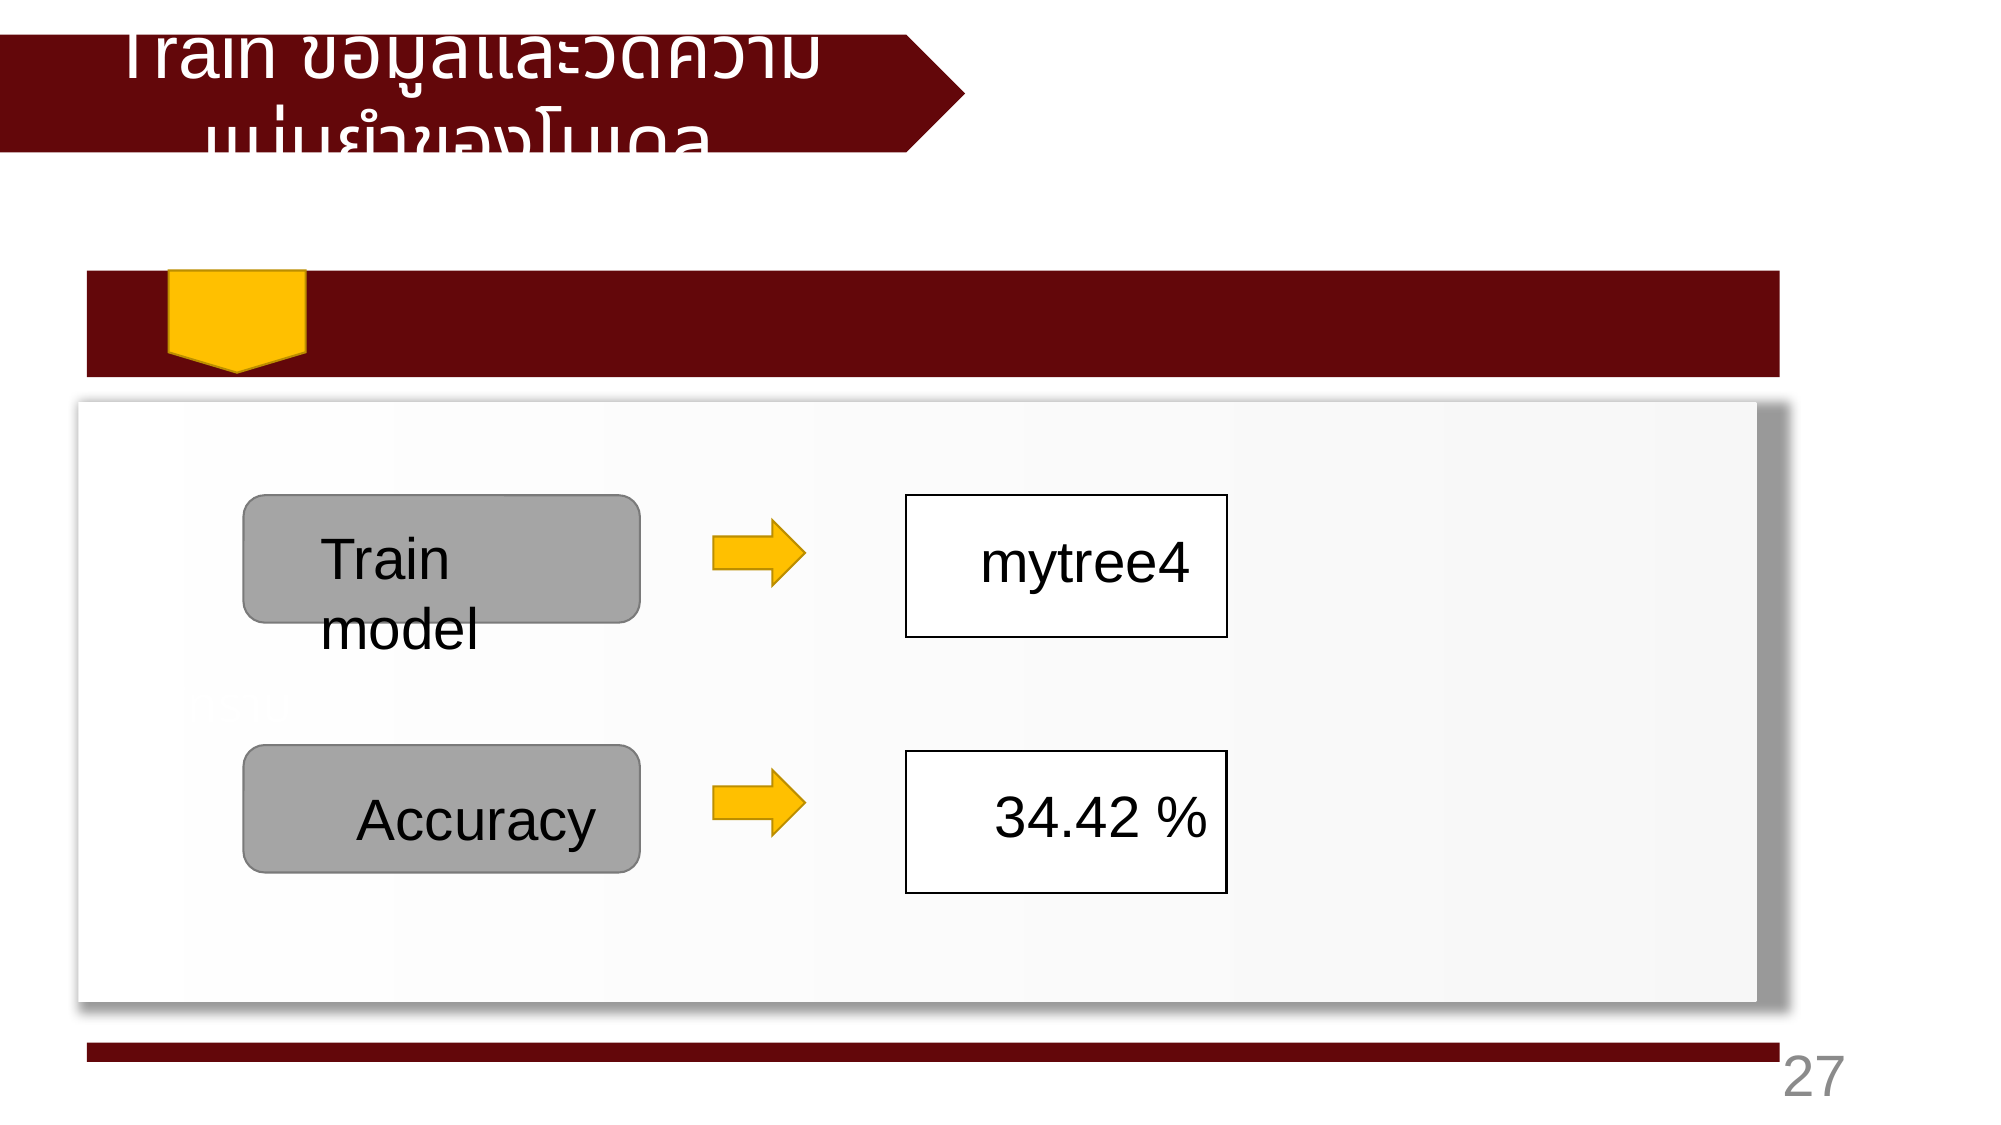

Train ข้อมูลและวัดความแม่นยำของโมเดล

ทำให้ทราบ

Train model
mytree4

34.42 %
Accuracy
27